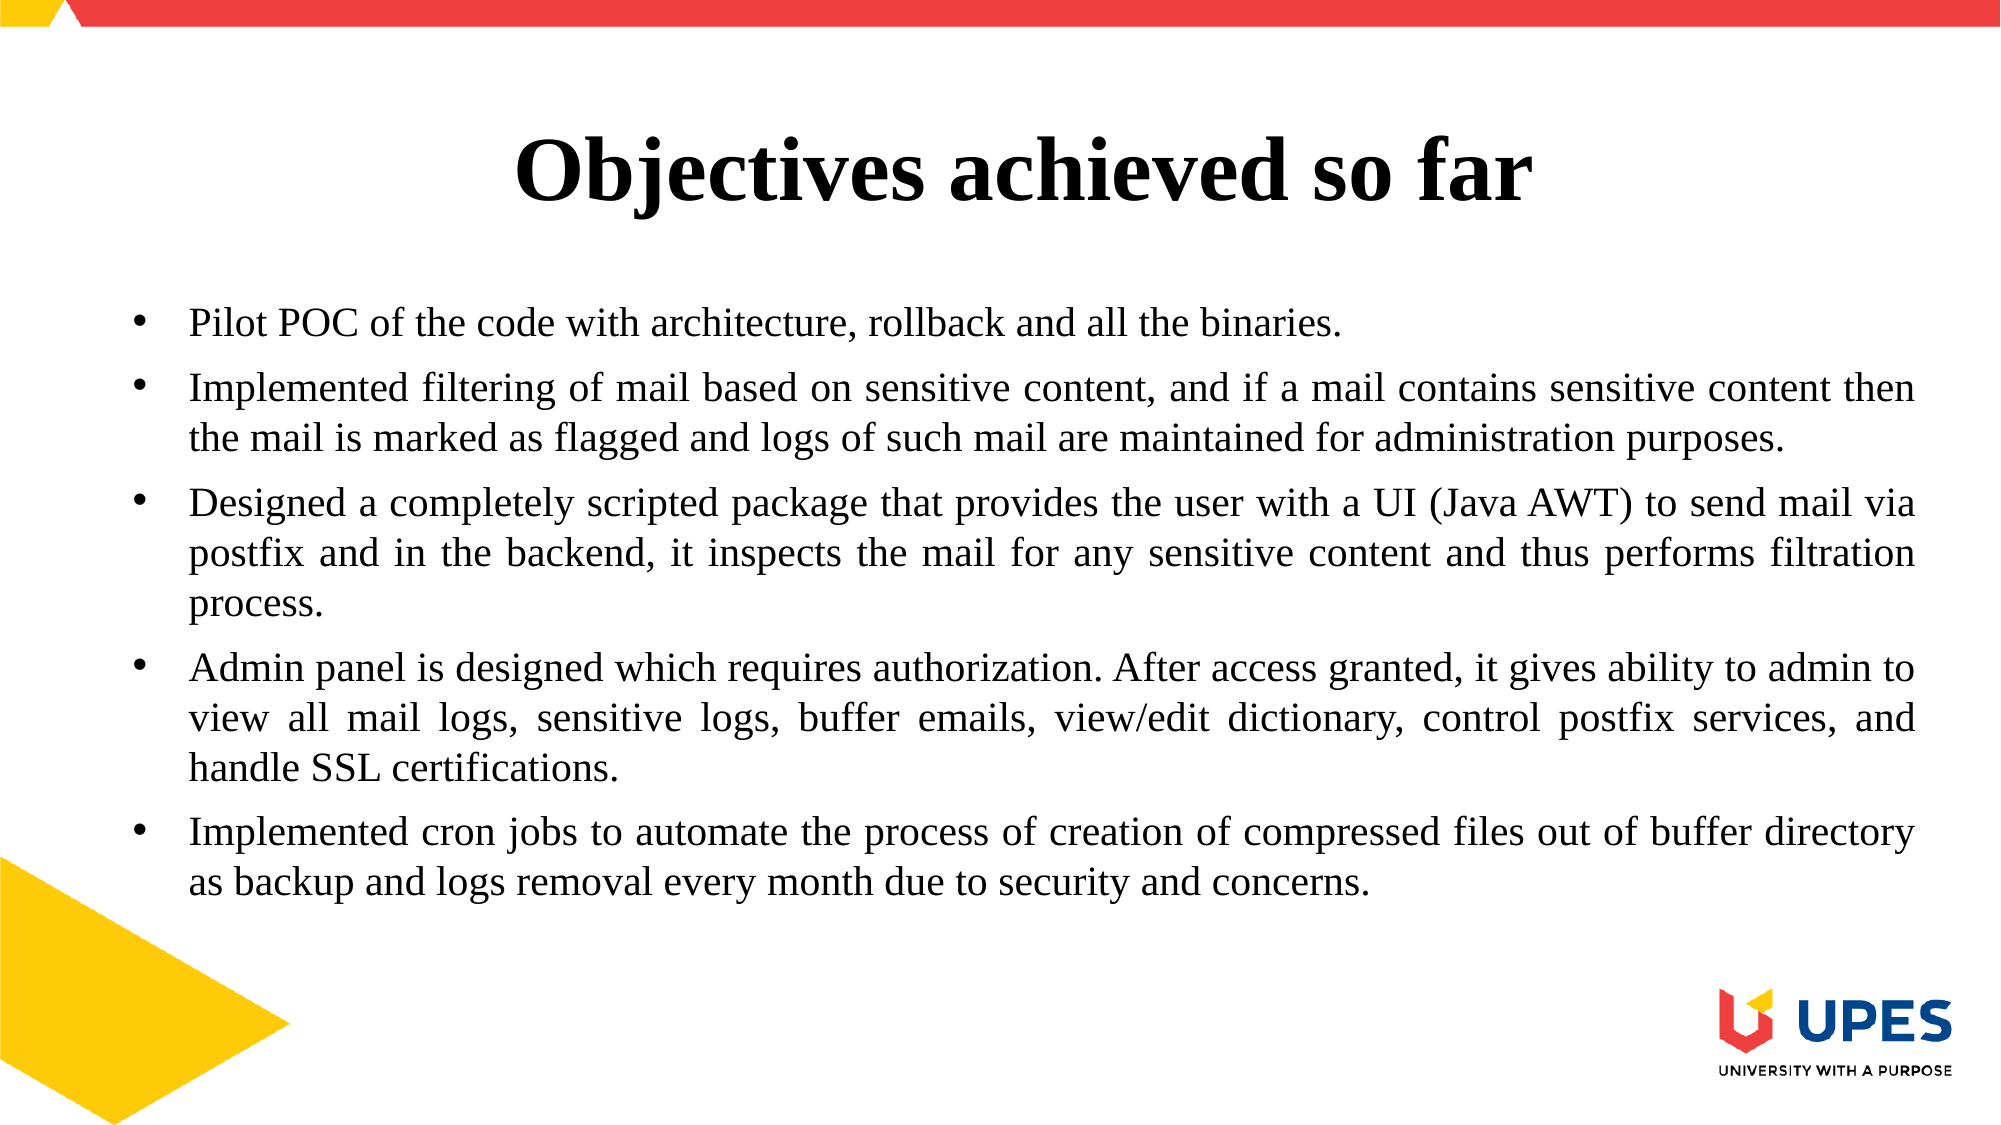

# Objectives achieved so far
Pilot POC of the code with architecture, rollback and all the binaries.
Implemented filtering of mail based on sensitive content, and if a mail contains sensitive content then the mail is marked as flagged and logs of such mail are maintained for administration purposes.
Designed a completely scripted package that provides the user with a UI (Java AWT) to send mail via postfix and in the backend, it inspects the mail for any sensitive content and thus performs filtration process.
Admin panel is designed which requires authorization. After access granted, it gives ability to admin to view all mail logs, sensitive logs, buffer emails, view/edit dictionary, control postfix services, and handle SSL certifications.
Implemented cron jobs to automate the process of creation of compressed files out of buffer directory as backup and logs removal every month due to security and concerns.